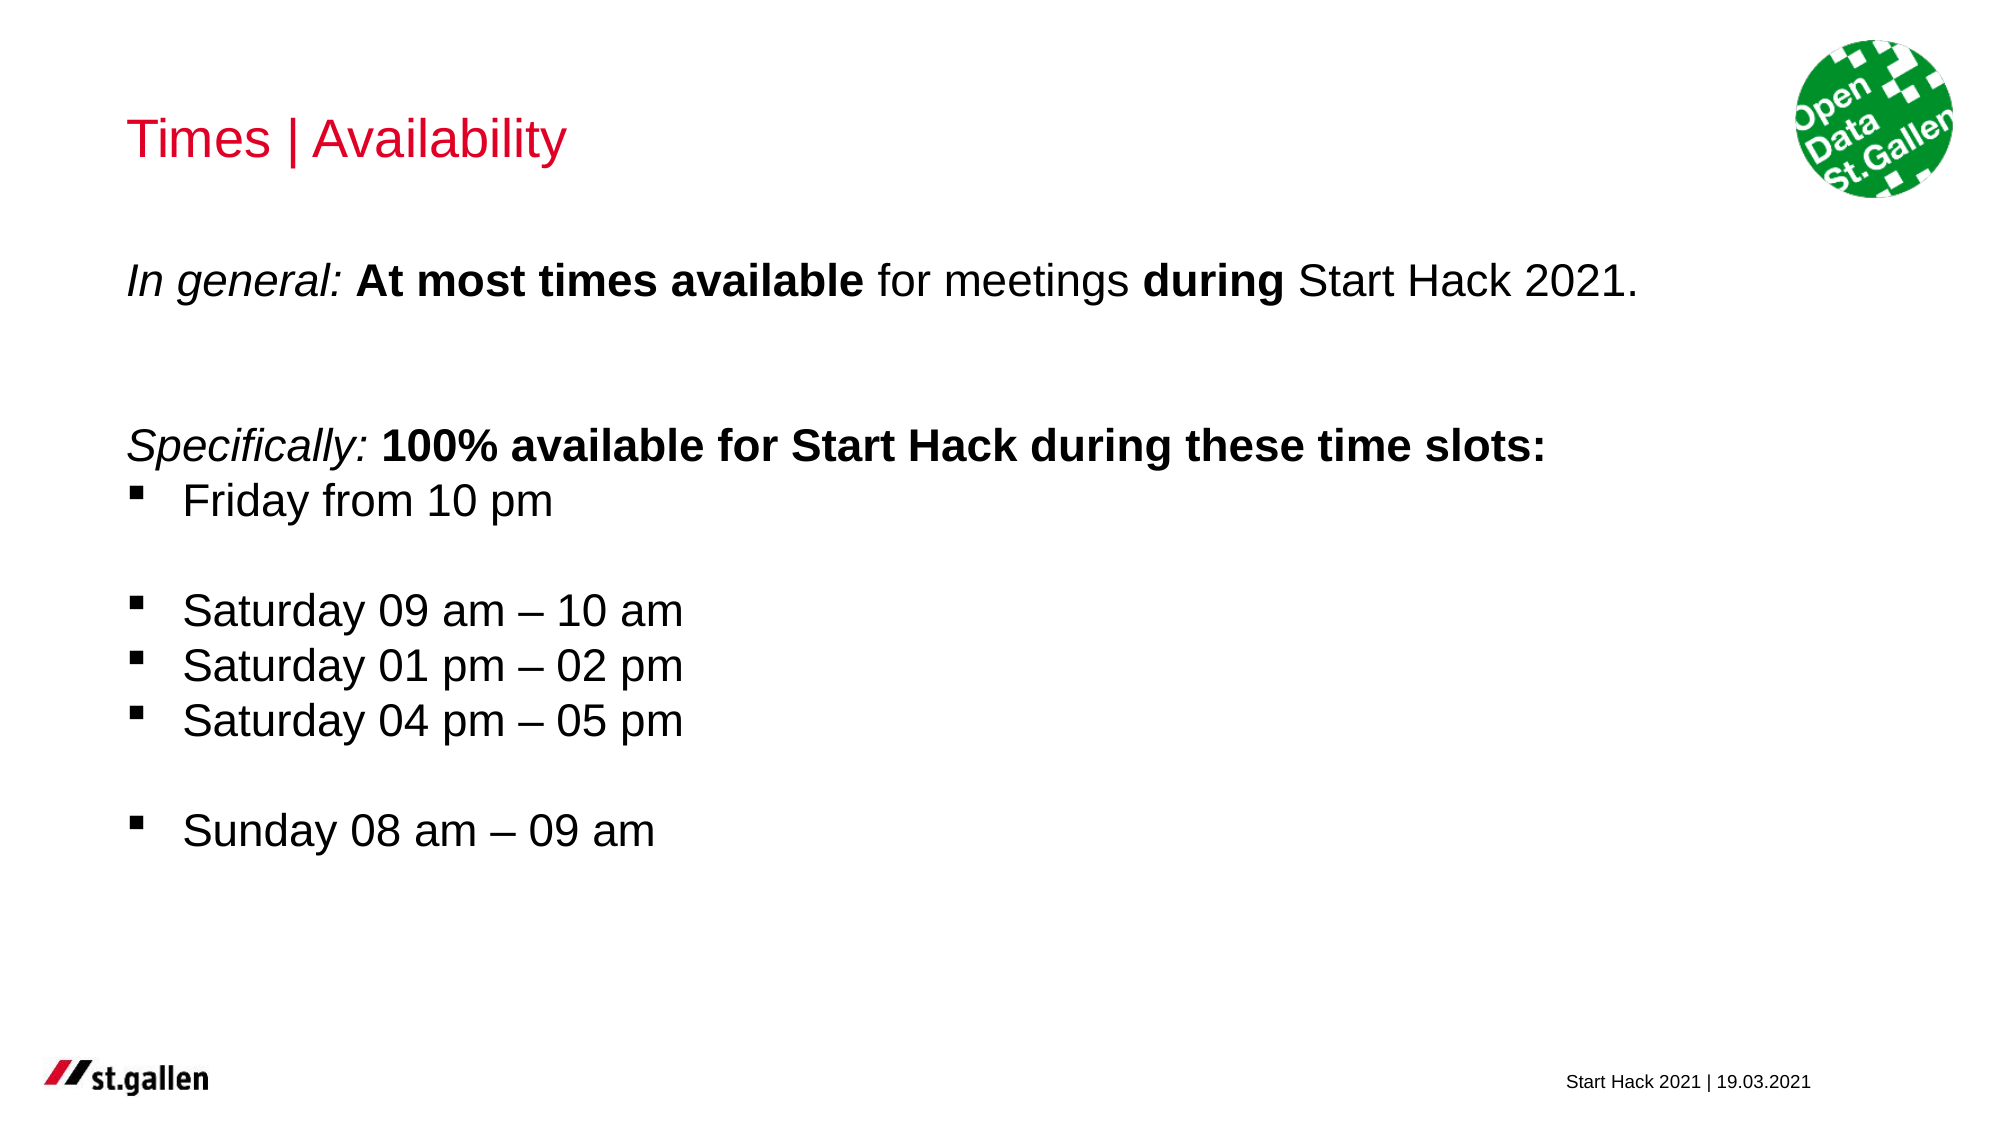

# Times | Availability
In general: At most times available for meetings during Start Hack 2021.

Specifically: 100% available for Start Hack during these time slots:
Friday from 10 pm

Saturday 09 am – 10 am
Saturday 01 pm – 02 pm
Saturday 04 pm – 05 pm

Sunday 08 am – 09 am

Start Hack 2021 | 19.03.2021